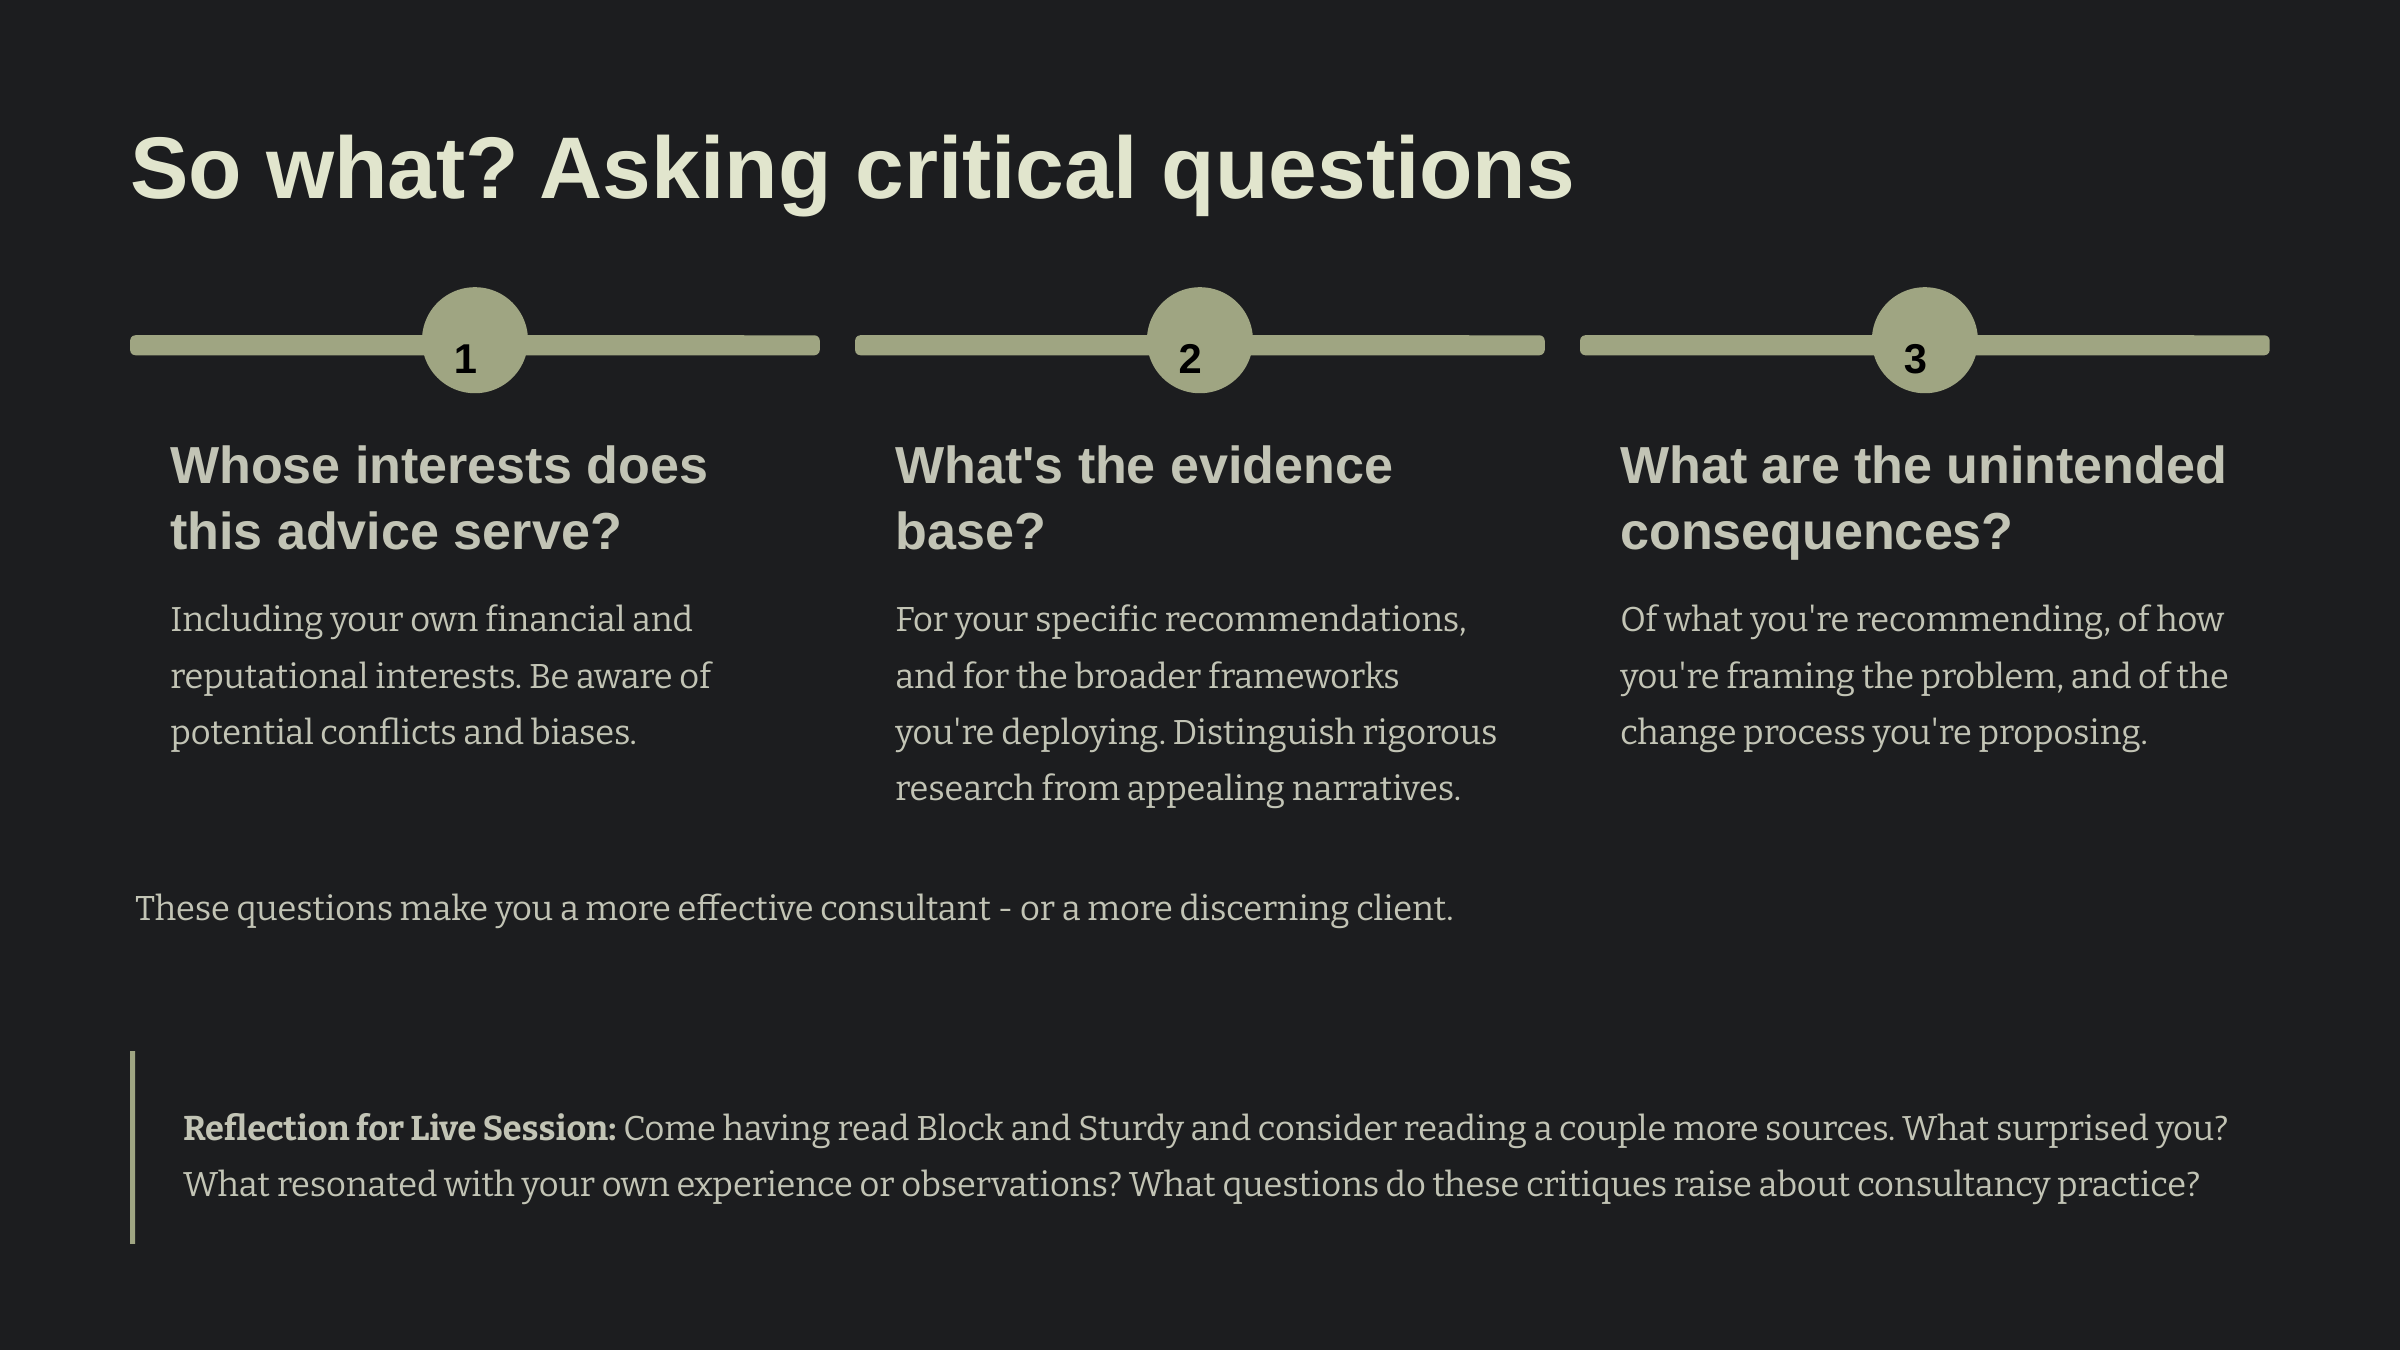

So what? Asking critical questions

1
2
3

Whose interests does this advice serve?
What's the evidence base?
What are the unintended consequences?
Including your own financial and reputational interests. Be aware of potential conflicts and biases.
For your specific recommendations, and for the broader frameworks you're deploying. Distinguish rigorous research from appealing narratives.
Of what you're recommending, of how you're framing the problem, and of the change process you're proposing.
These questions make you a more effective consultant - or a more discerning client.

Reflection for Live Session: Come having read Block and Sturdy and consider reading a couple more sources. What surprised you? What resonated with your own experience or observations? What questions do these critiques raise about consultancy practice?